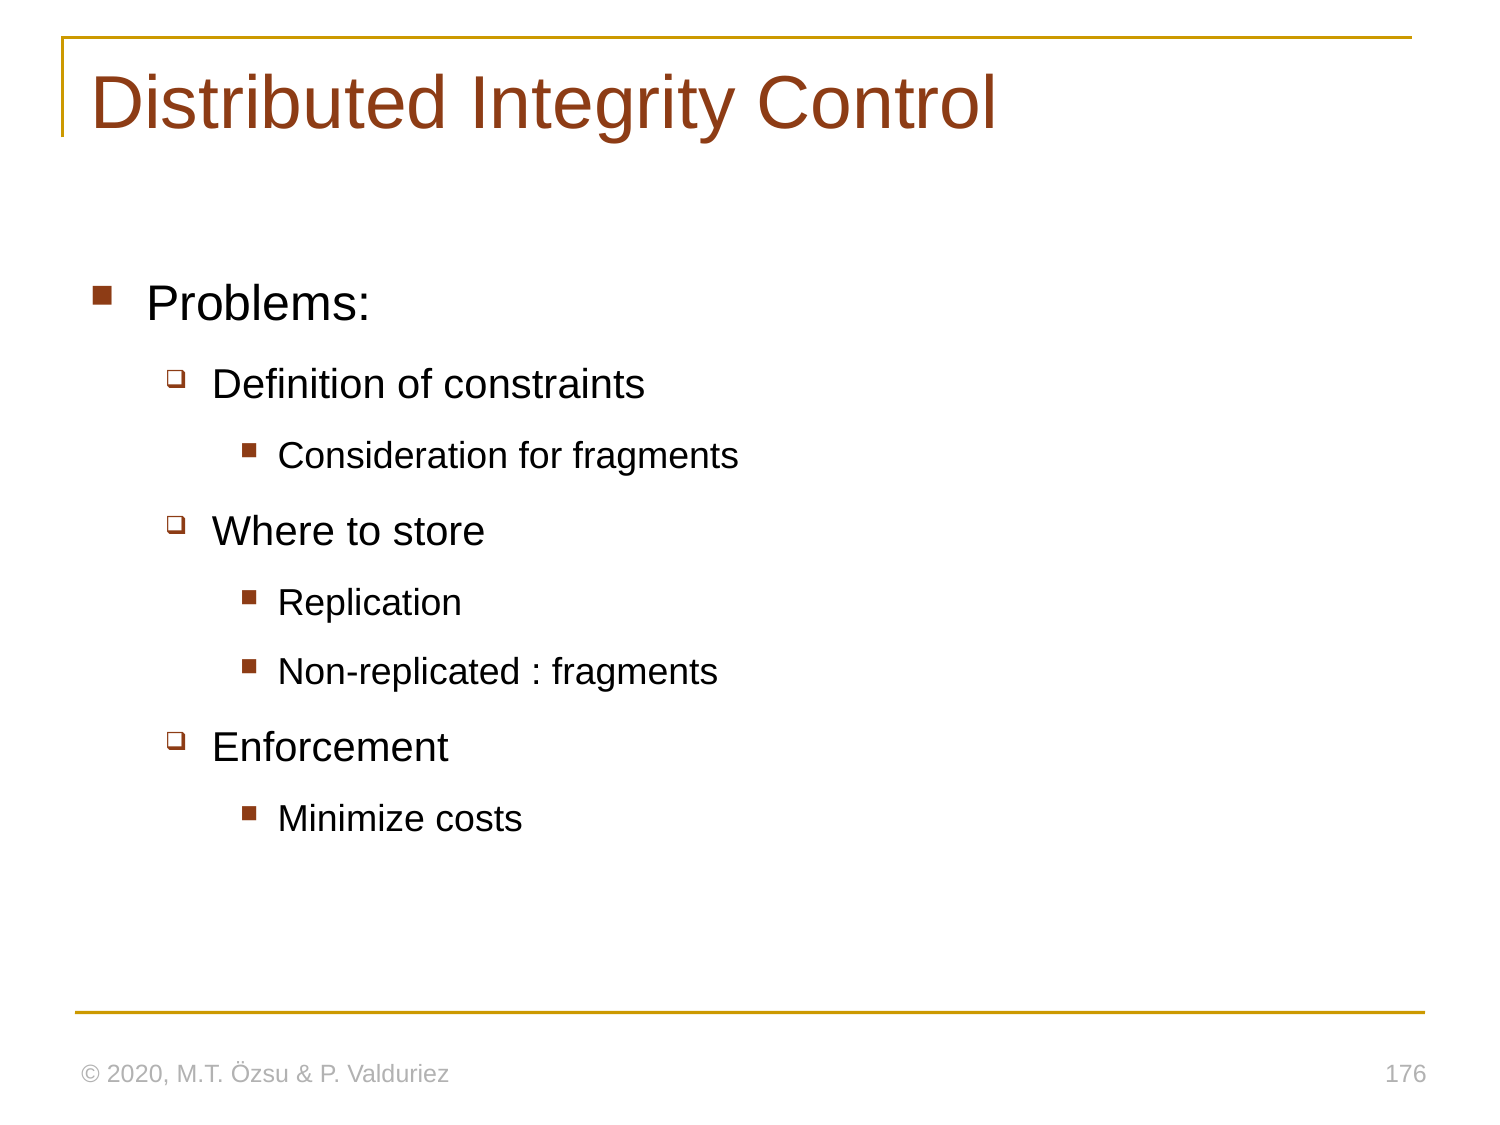

# Distributed Integrity Control
Problems:
Definition of constraints
Consideration for fragments
Where to store
Replication
Non-replicated : fragments
Enforcement
Minimize costs
© 2020, M.T. Özsu & P. Valduriez
176